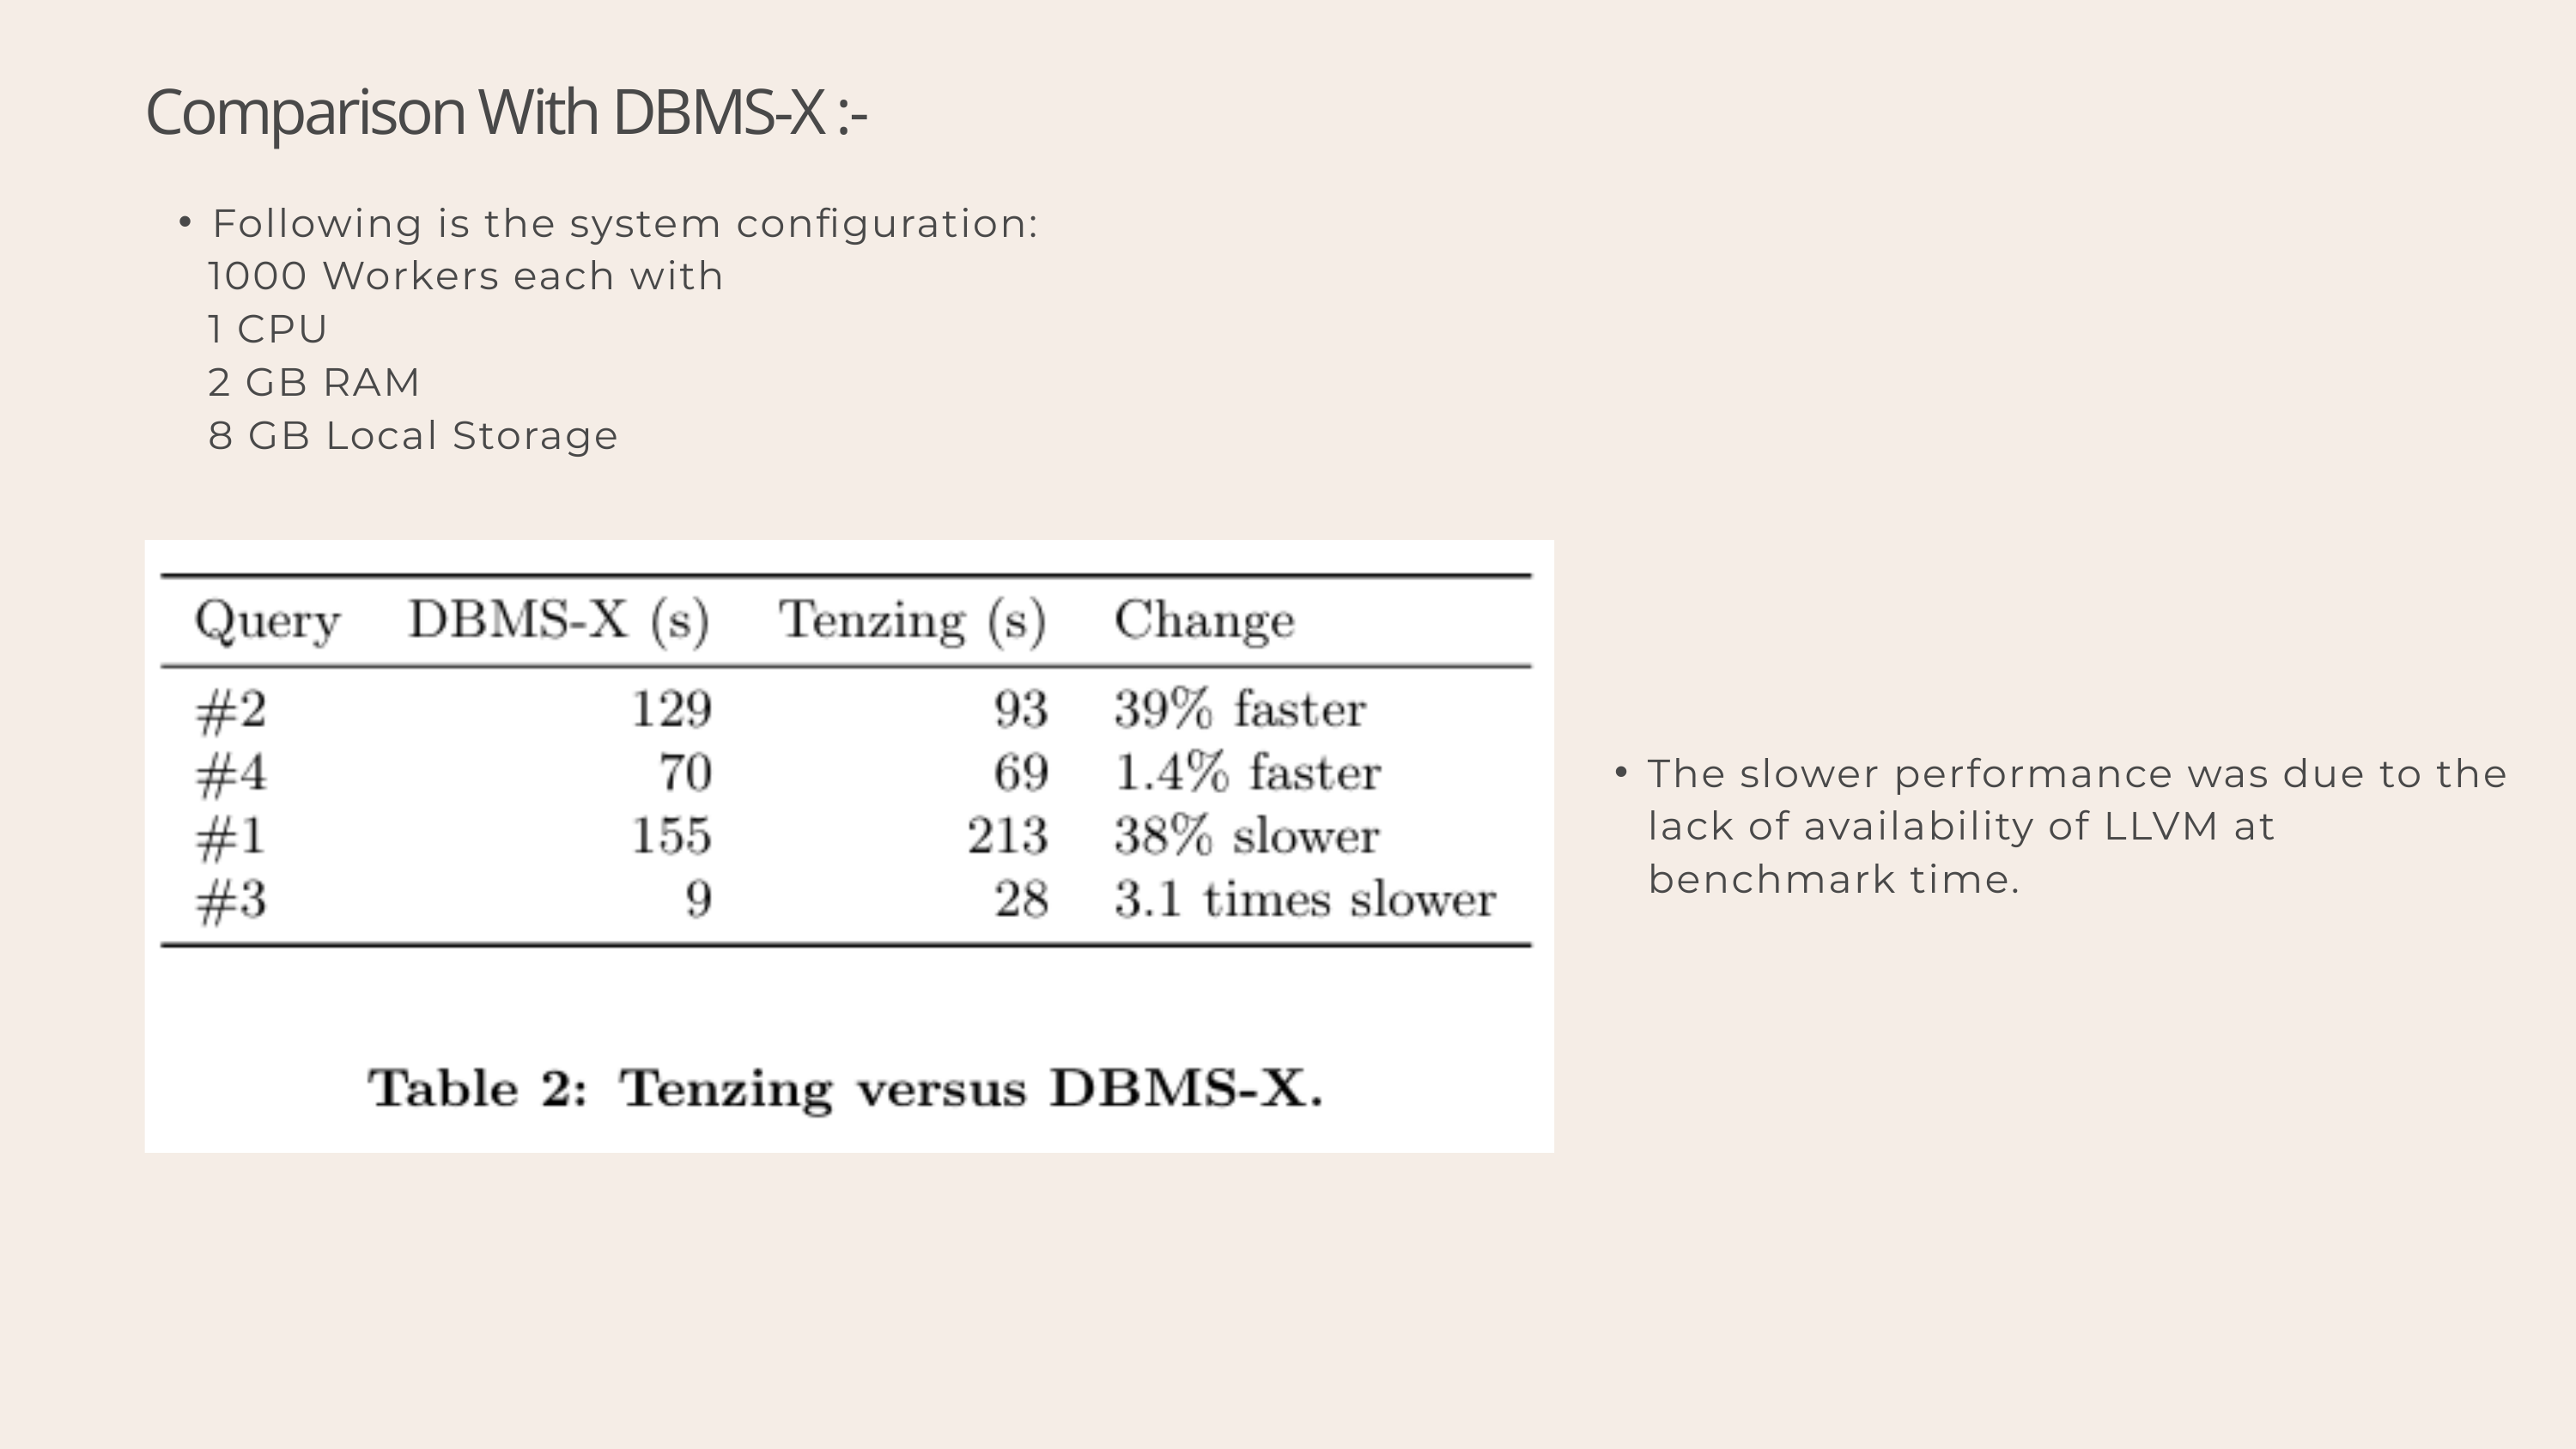

Comparison With DBMS-X :-
Following is the system configuration:
     1000 Workers each with
     1 CPU
     2 GB RAM
     8 GB Local Storage

The slower performance was due to the lack of availability of LLVM at benchmark time.